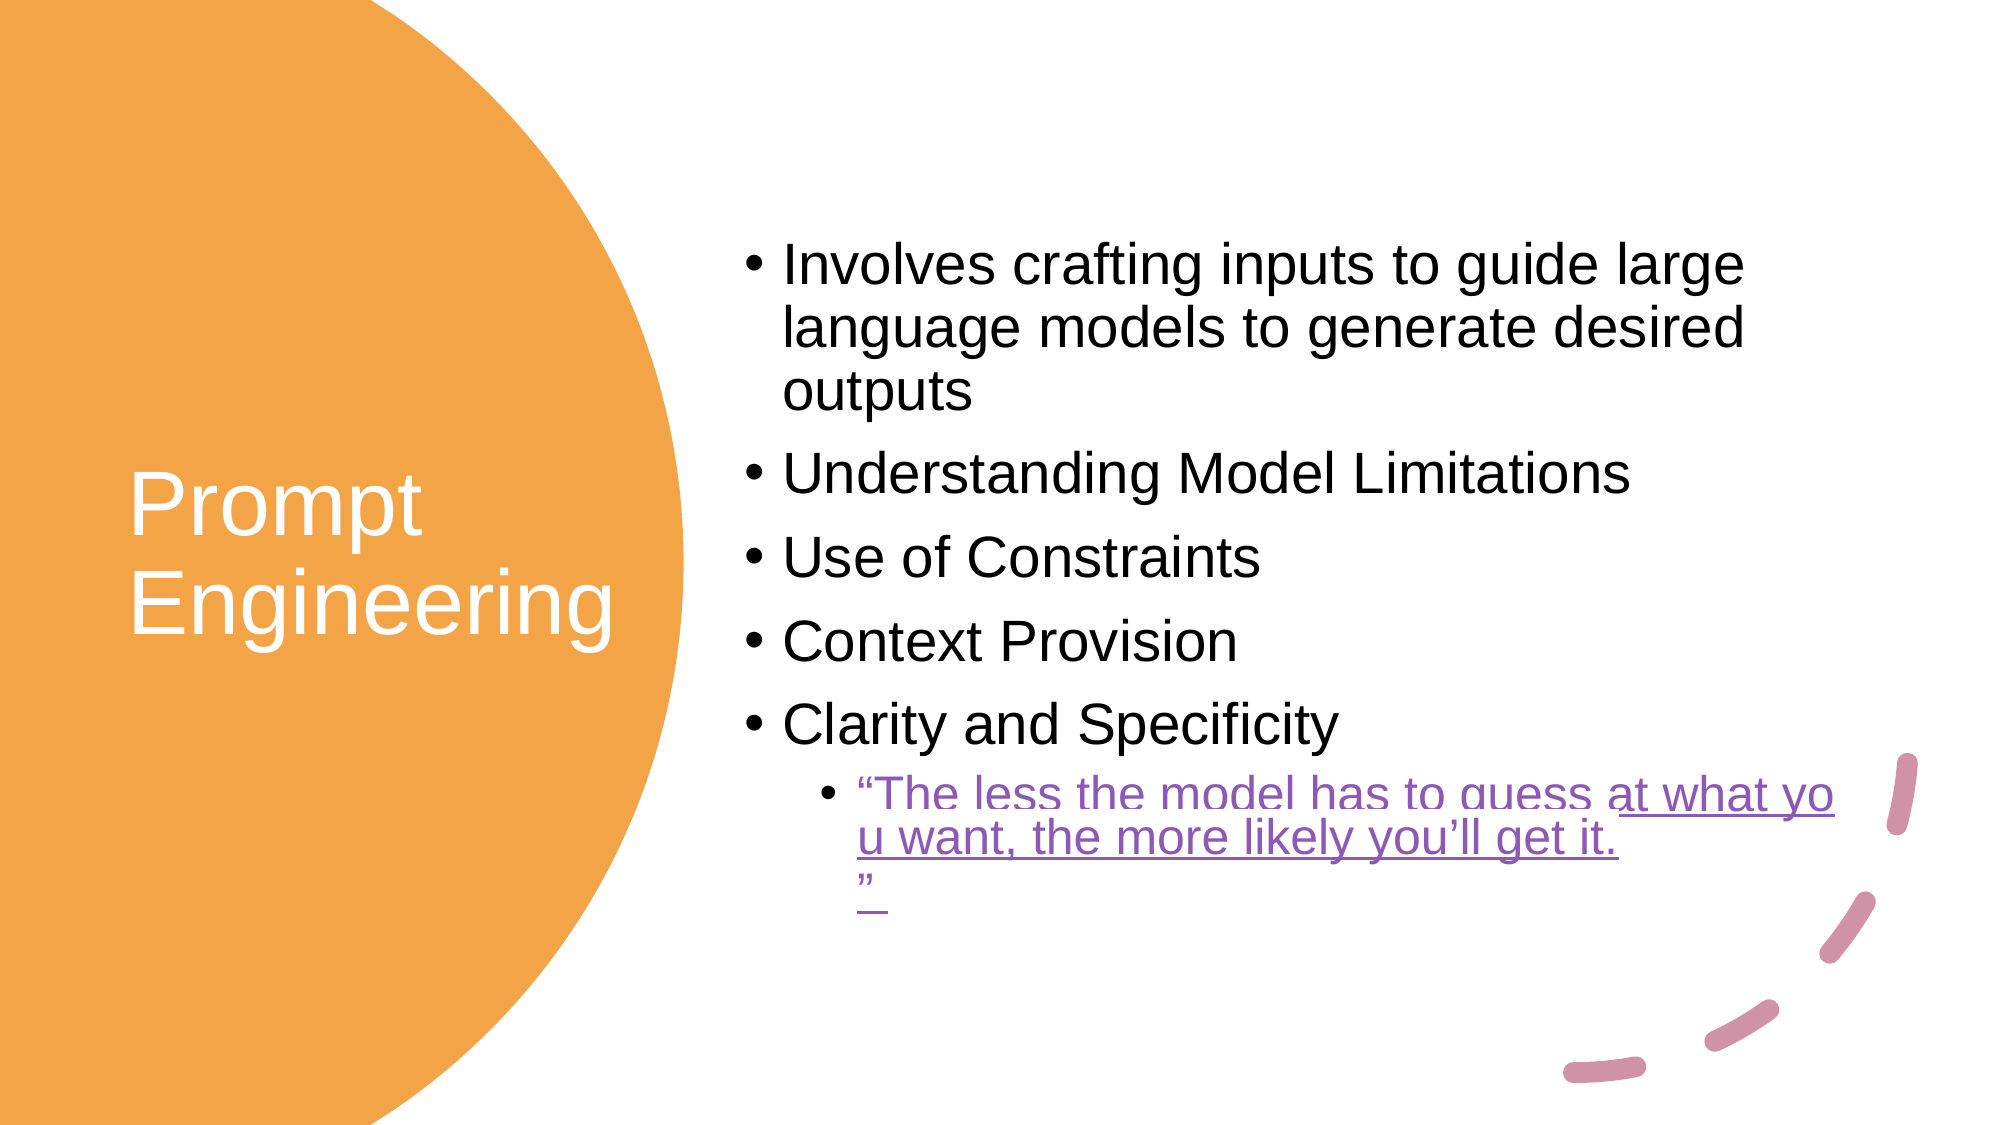

Involves crafting inputs to guide large language models to generate desired outputs
Understanding Model Limitations
Use of Constraints
Context Provision
Clarity and Specificity
“The less the model has to guess at what you want, the more likely you’ll get it.”
# Prompt Engineering